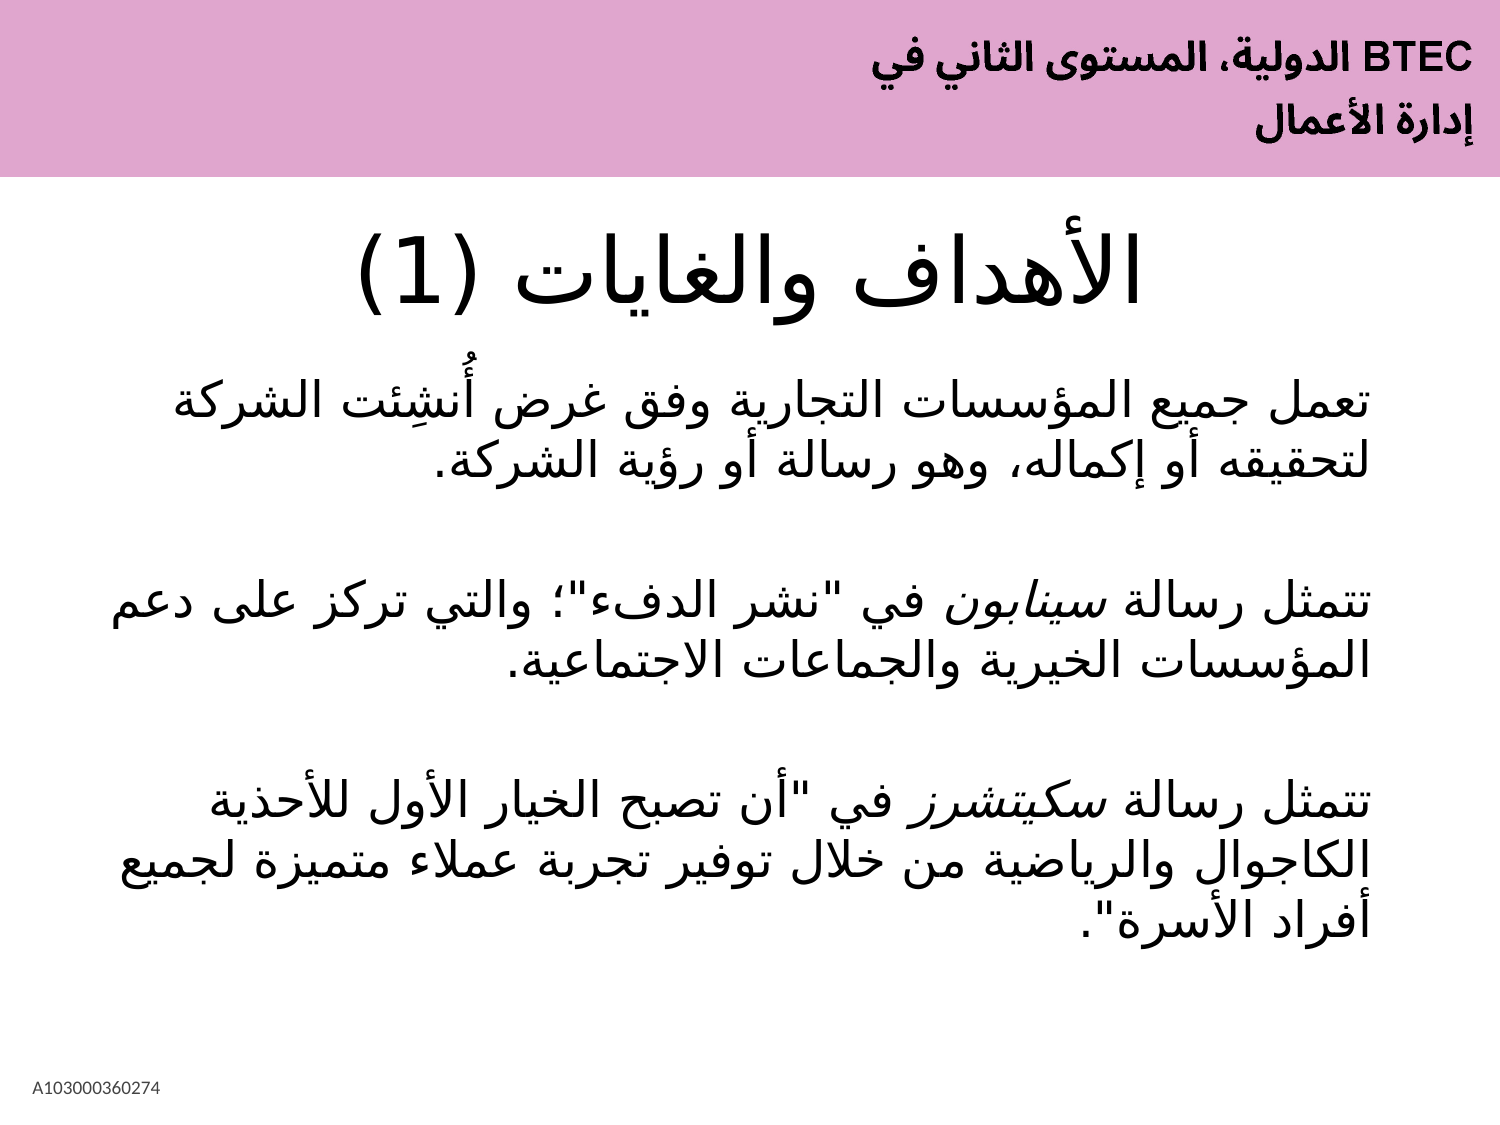

# الأهداف والغايات (1)
تعمل جميع المؤسسات التجارية وفق غرض أُنشِئت الشركة لتحقيقه أو إكماله، وهو رسالة أو رؤية الشركة.

تتمثل رسالة سينابون في "نشر الدفء"؛ والتي تركز على دعم المؤسسات الخيرية والجماعات الاجتماعية.

تتمثل رسالة سكيتشرز في "أن تصبح الخيار الأول للأحذية الكاجوال والرياضية من خلال توفير تجربة عملاء متميزة لجميع أفراد الأسرة".
A103000360274